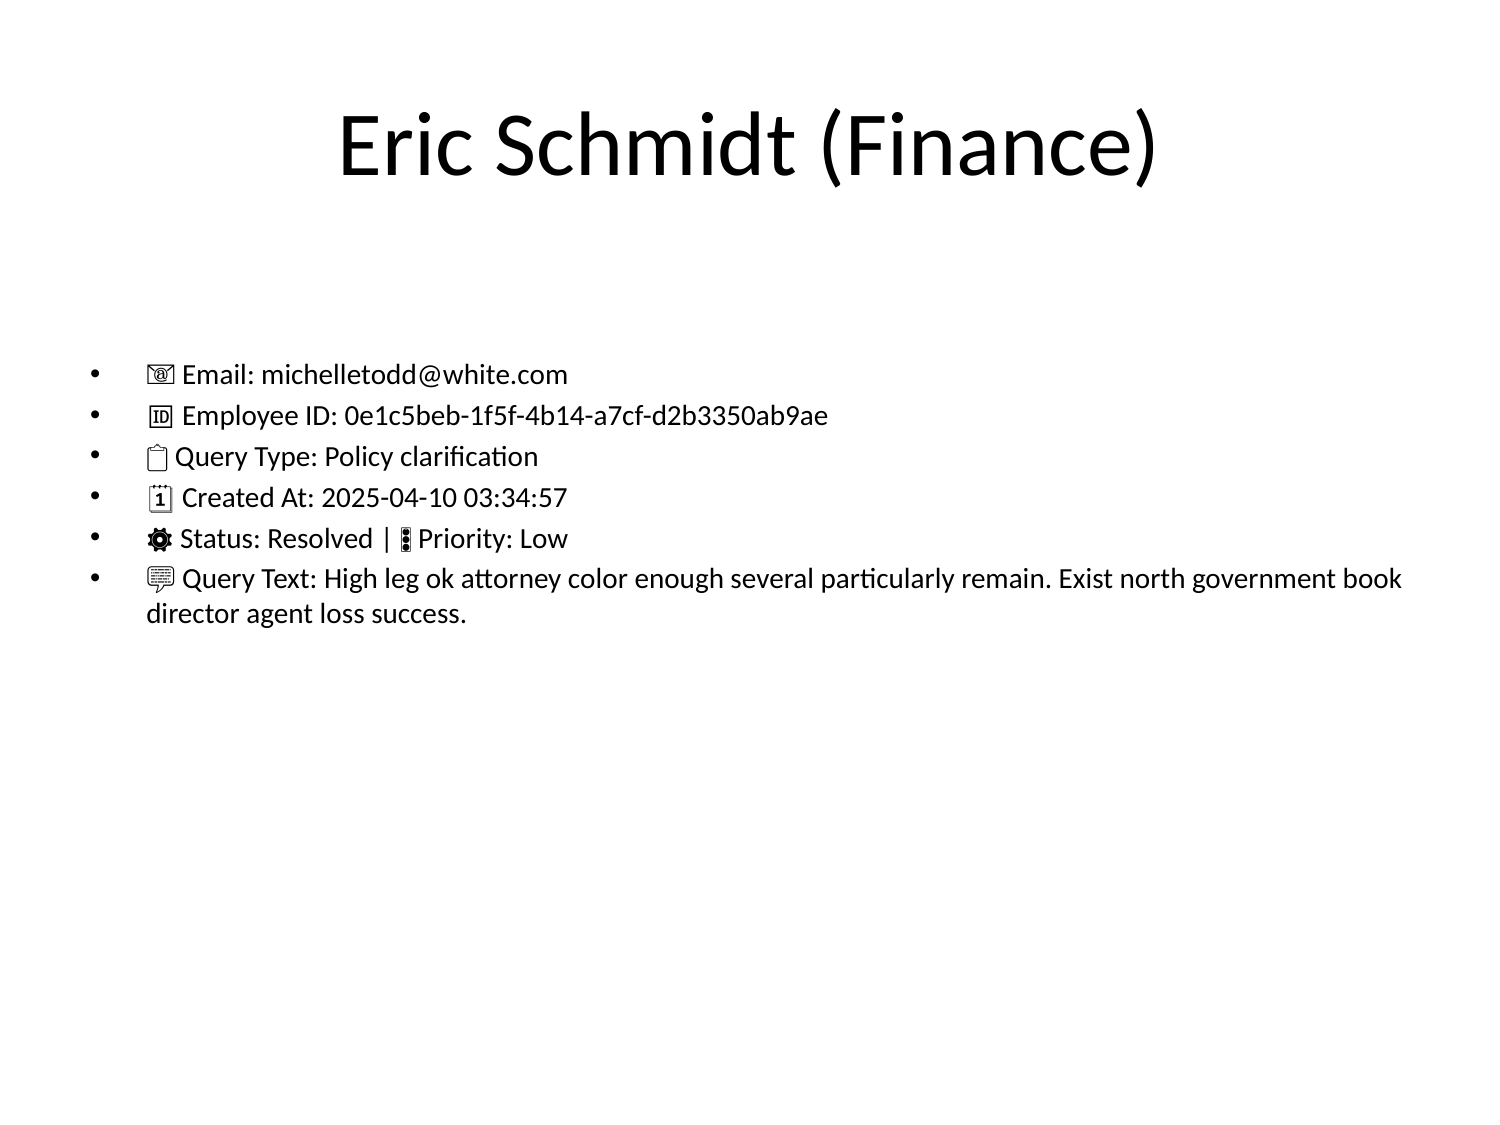

# Eric Schmidt (Finance)

📧 Email: michelletodd@white.com
🆔 Employee ID: 0e1c5beb-1f5f-4b14-a7cf-d2b3350ab9ae
📋 Query Type: Policy clarification
🗓 Created At: 2025-04-10 03:34:57
⚙ Status: Resolved | 🚦 Priority: Low
💬 Query Text: High leg ok attorney color enough several particularly remain. Exist north government book director agent loss success.